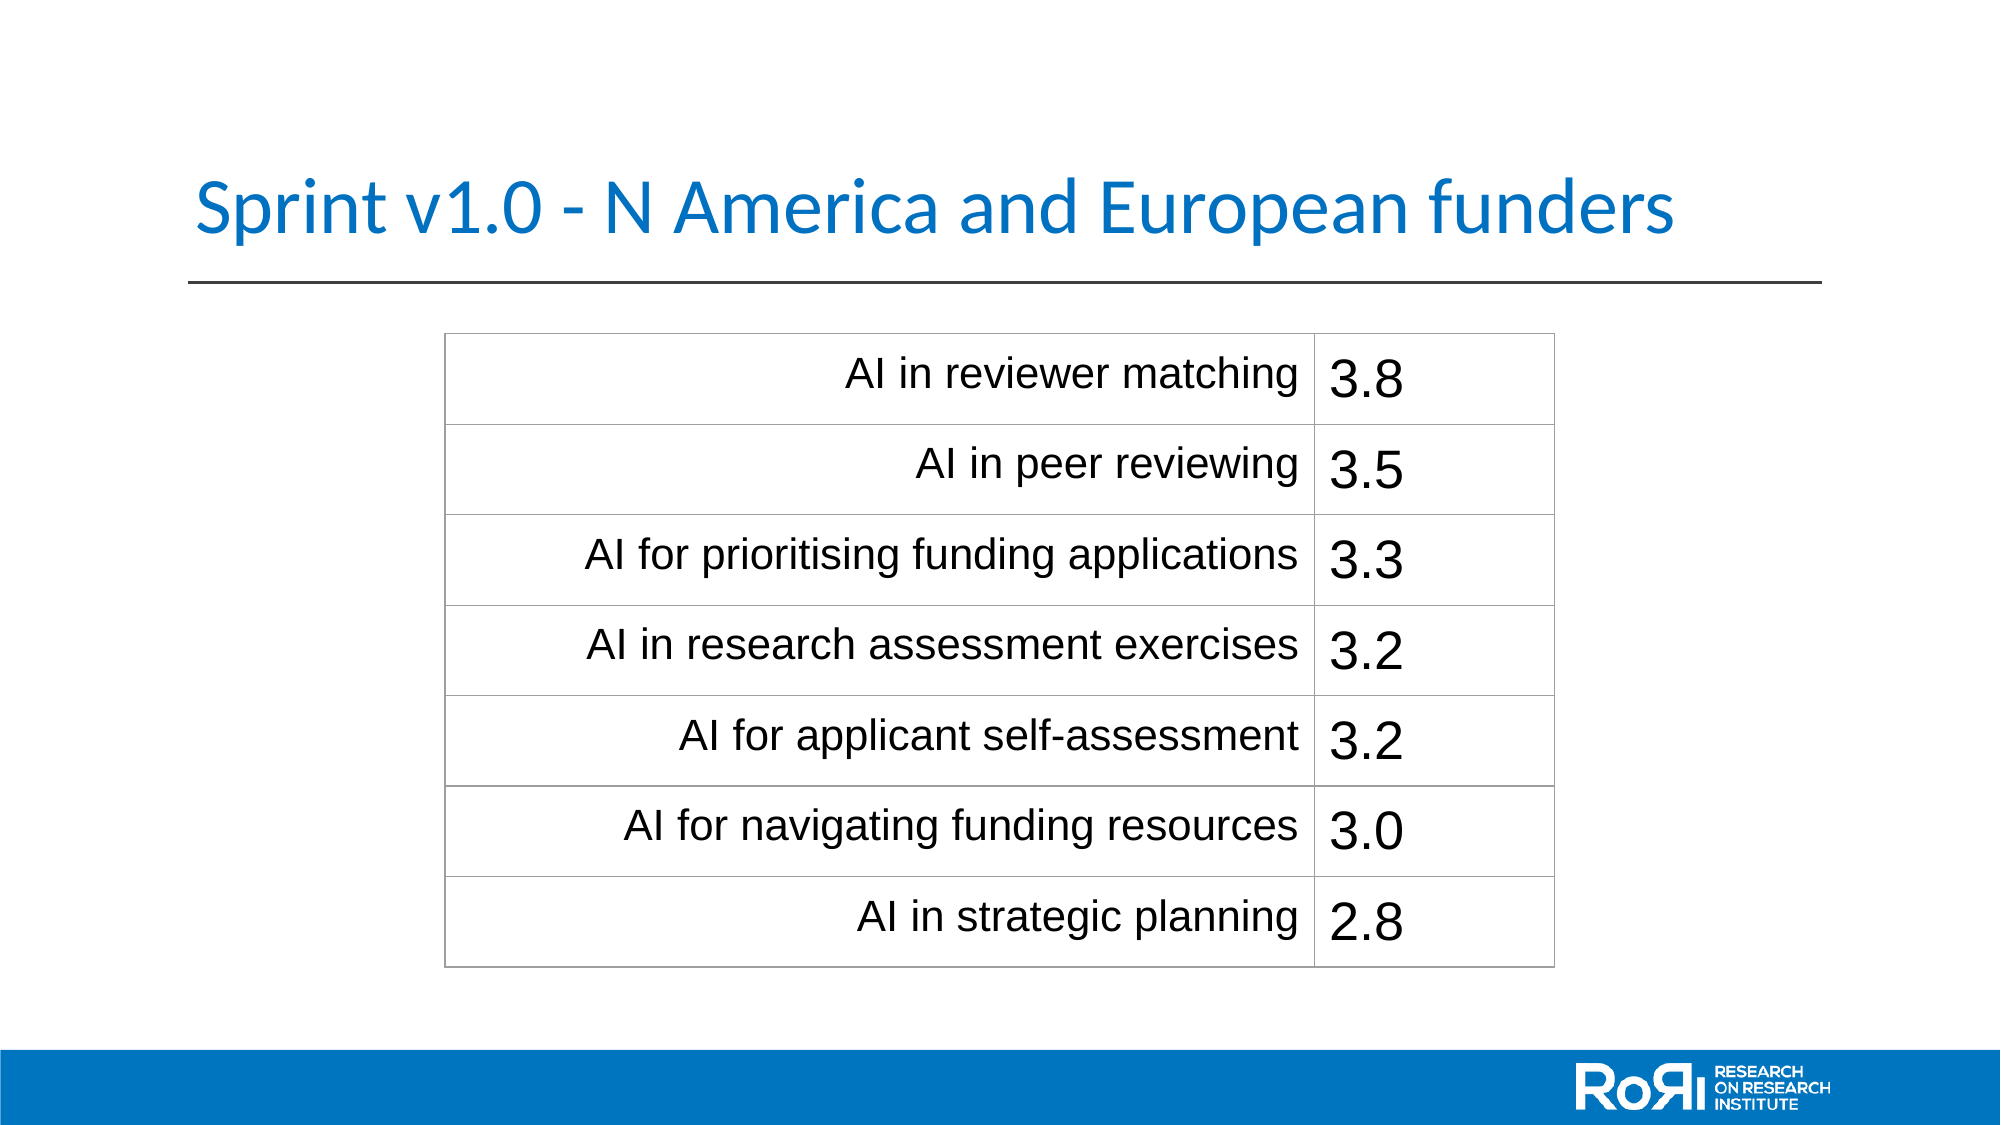

# Sprint v1.0 - N America and European funders
| AI in reviewer matching | 3.8 |
| --- | --- |
| AI in peer reviewing | 3.5 |
| AI for prioritising funding applications | 3.3 |
| AI in research assessment exercises | 3.2 |
| AI for applicant self-assessment | 3.2 |
| AI for navigating funding resources | 3.0 |
| AI in strategic planning | 2.8 |